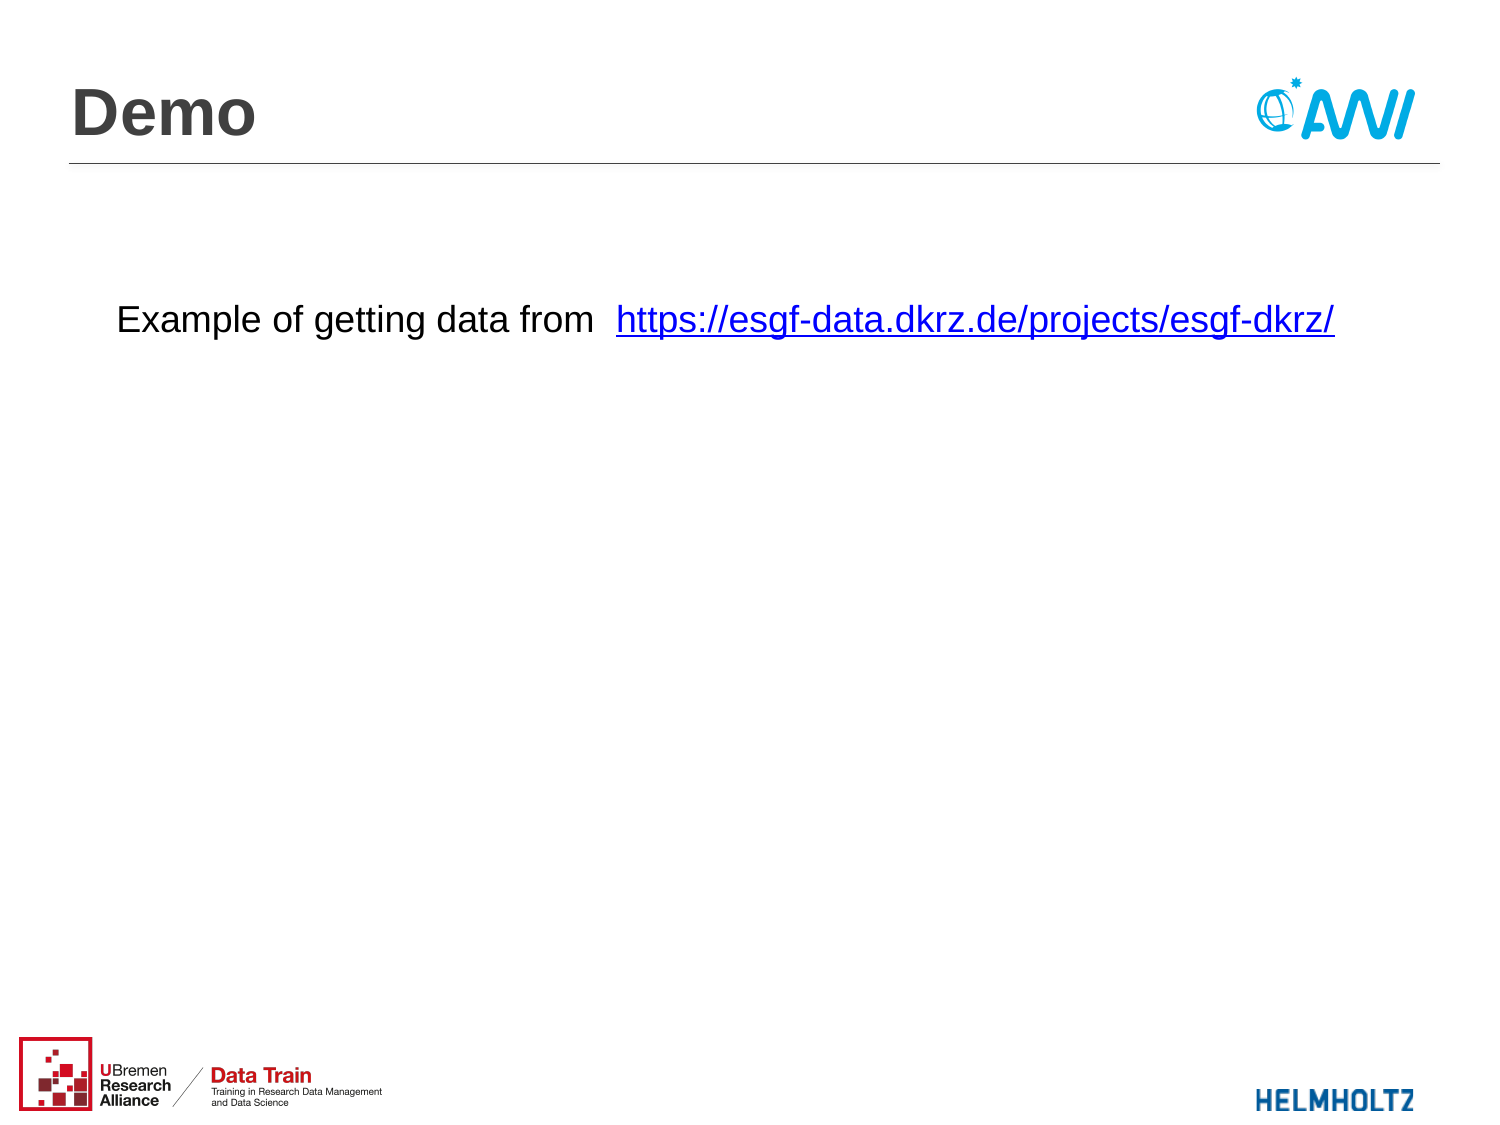

# Demo
Example of getting data from  https://esgf-data.dkrz.de/projects/esgf-dkrz/